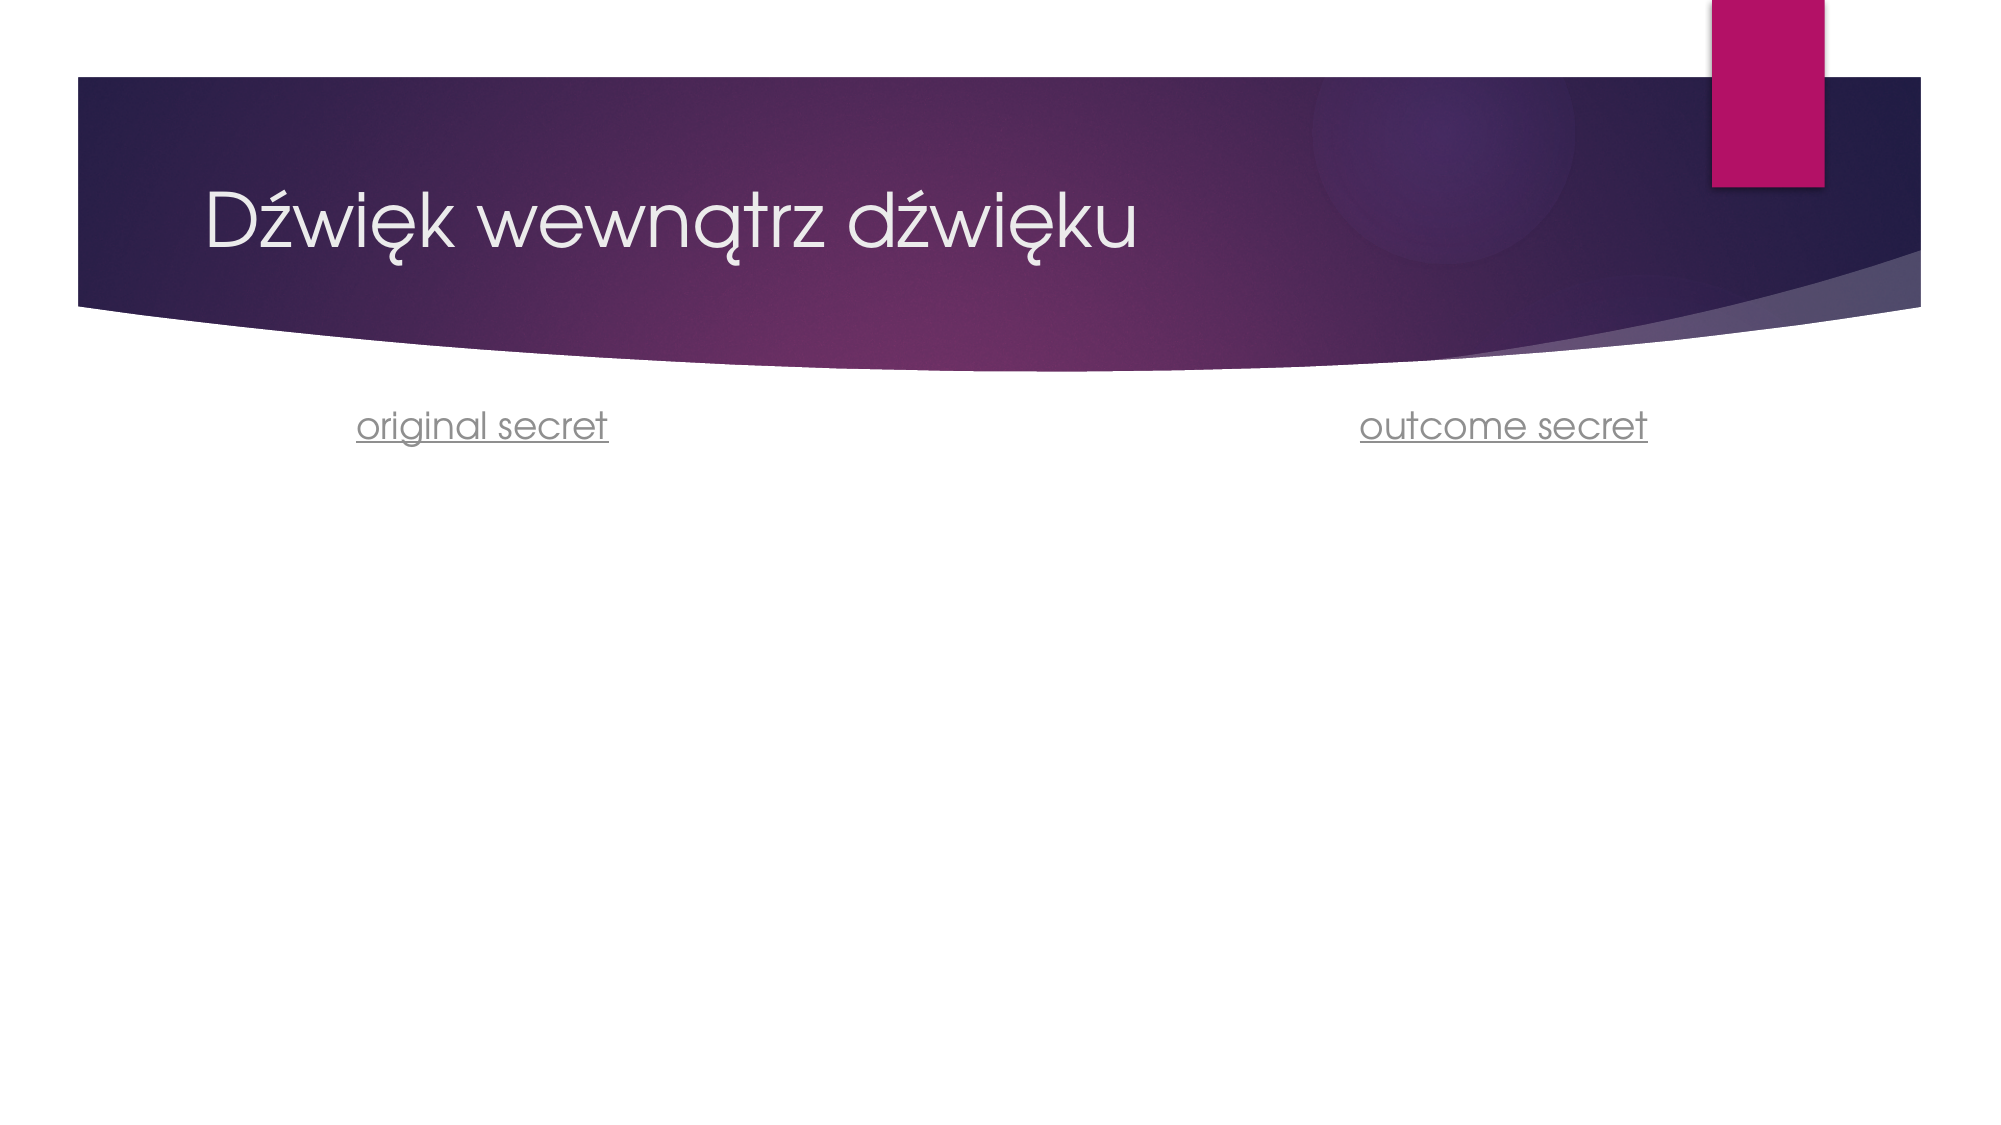

# Dźwięk wewnątrz dźwięku
original secret
outcome secret